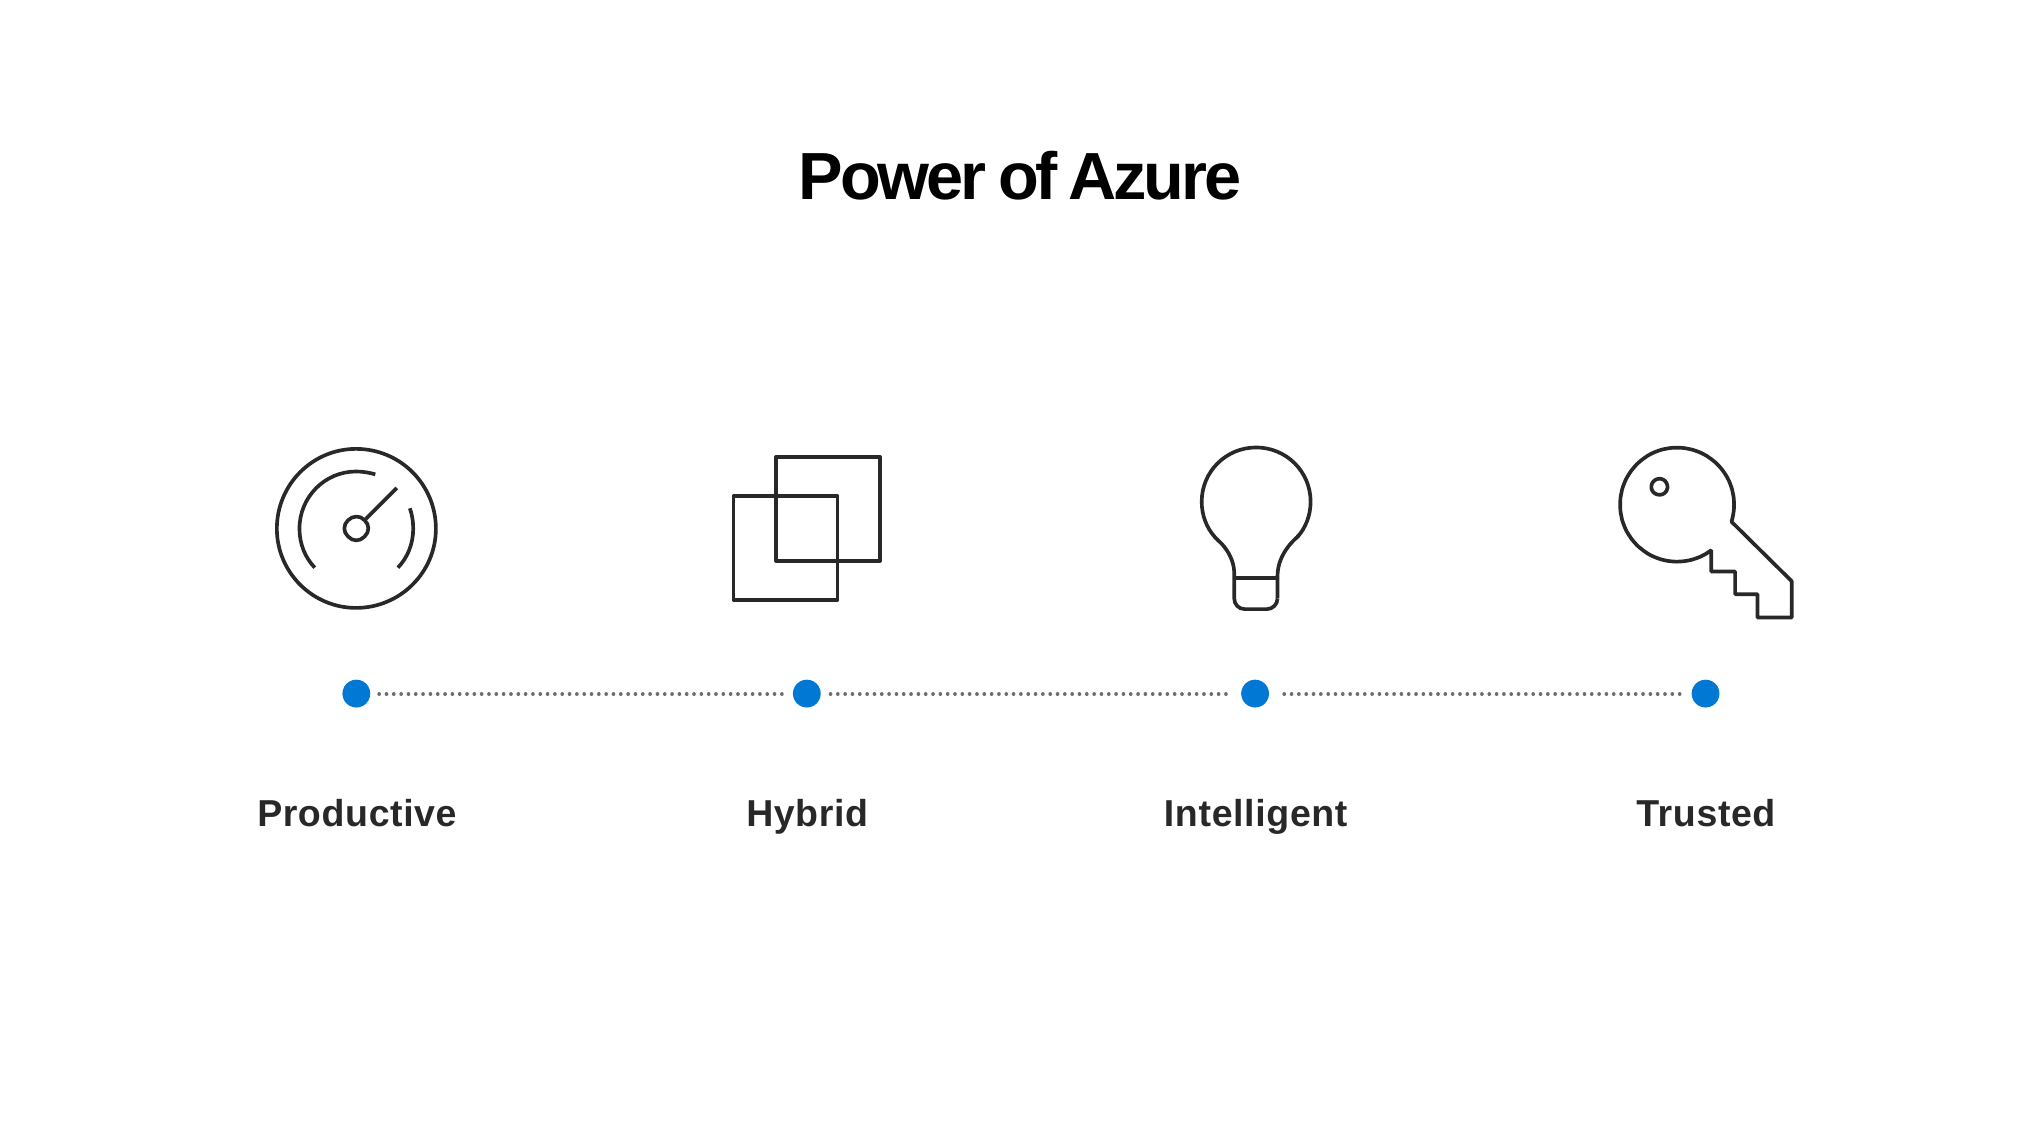

# Power of Azure

Productive
Hybrid
Intelligent
Trusted